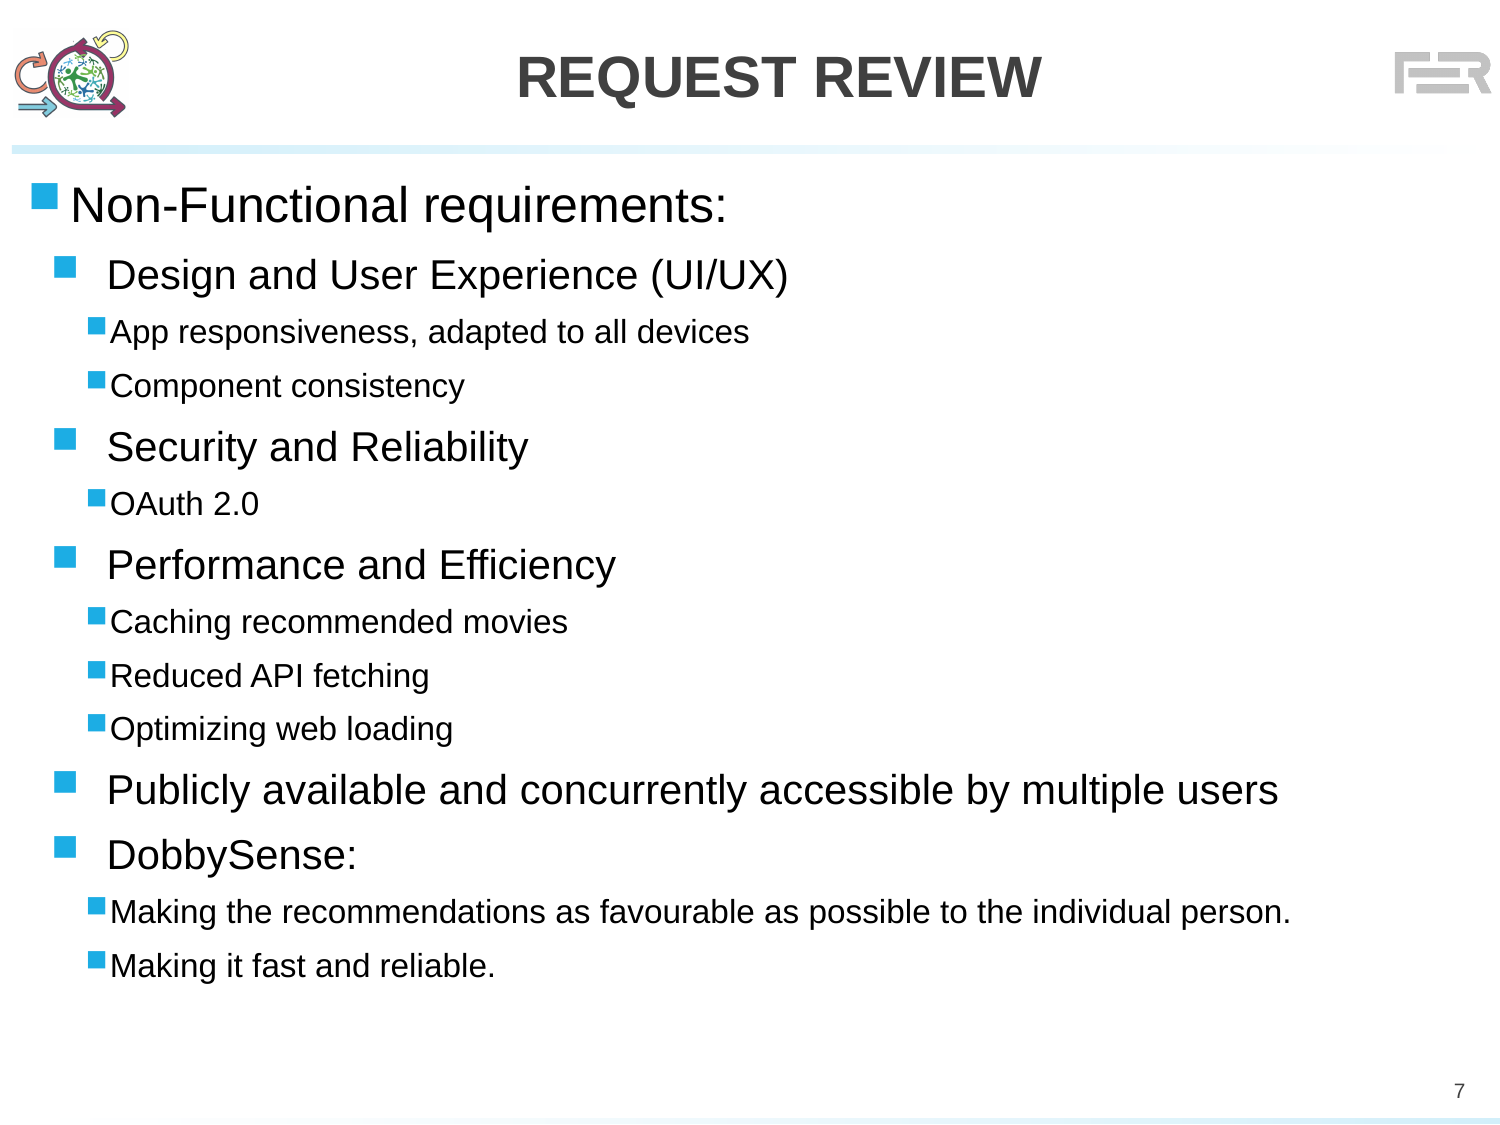

# Request review
Non-Functional requirements:
Design and User Experience (UI/UX)
App responsiveness, adapted to all devices
Component consistency
Security and Reliability
OAuth 2.0
Performance and Efficiency
Caching recommended movies
Reduced API fetching
Optimizing web loading
Publicly available and concurrently accessible by multiple users
DobbySense:
Making the recommendations as favourable as possible to the individual person.
Making it fast and reliable.

7